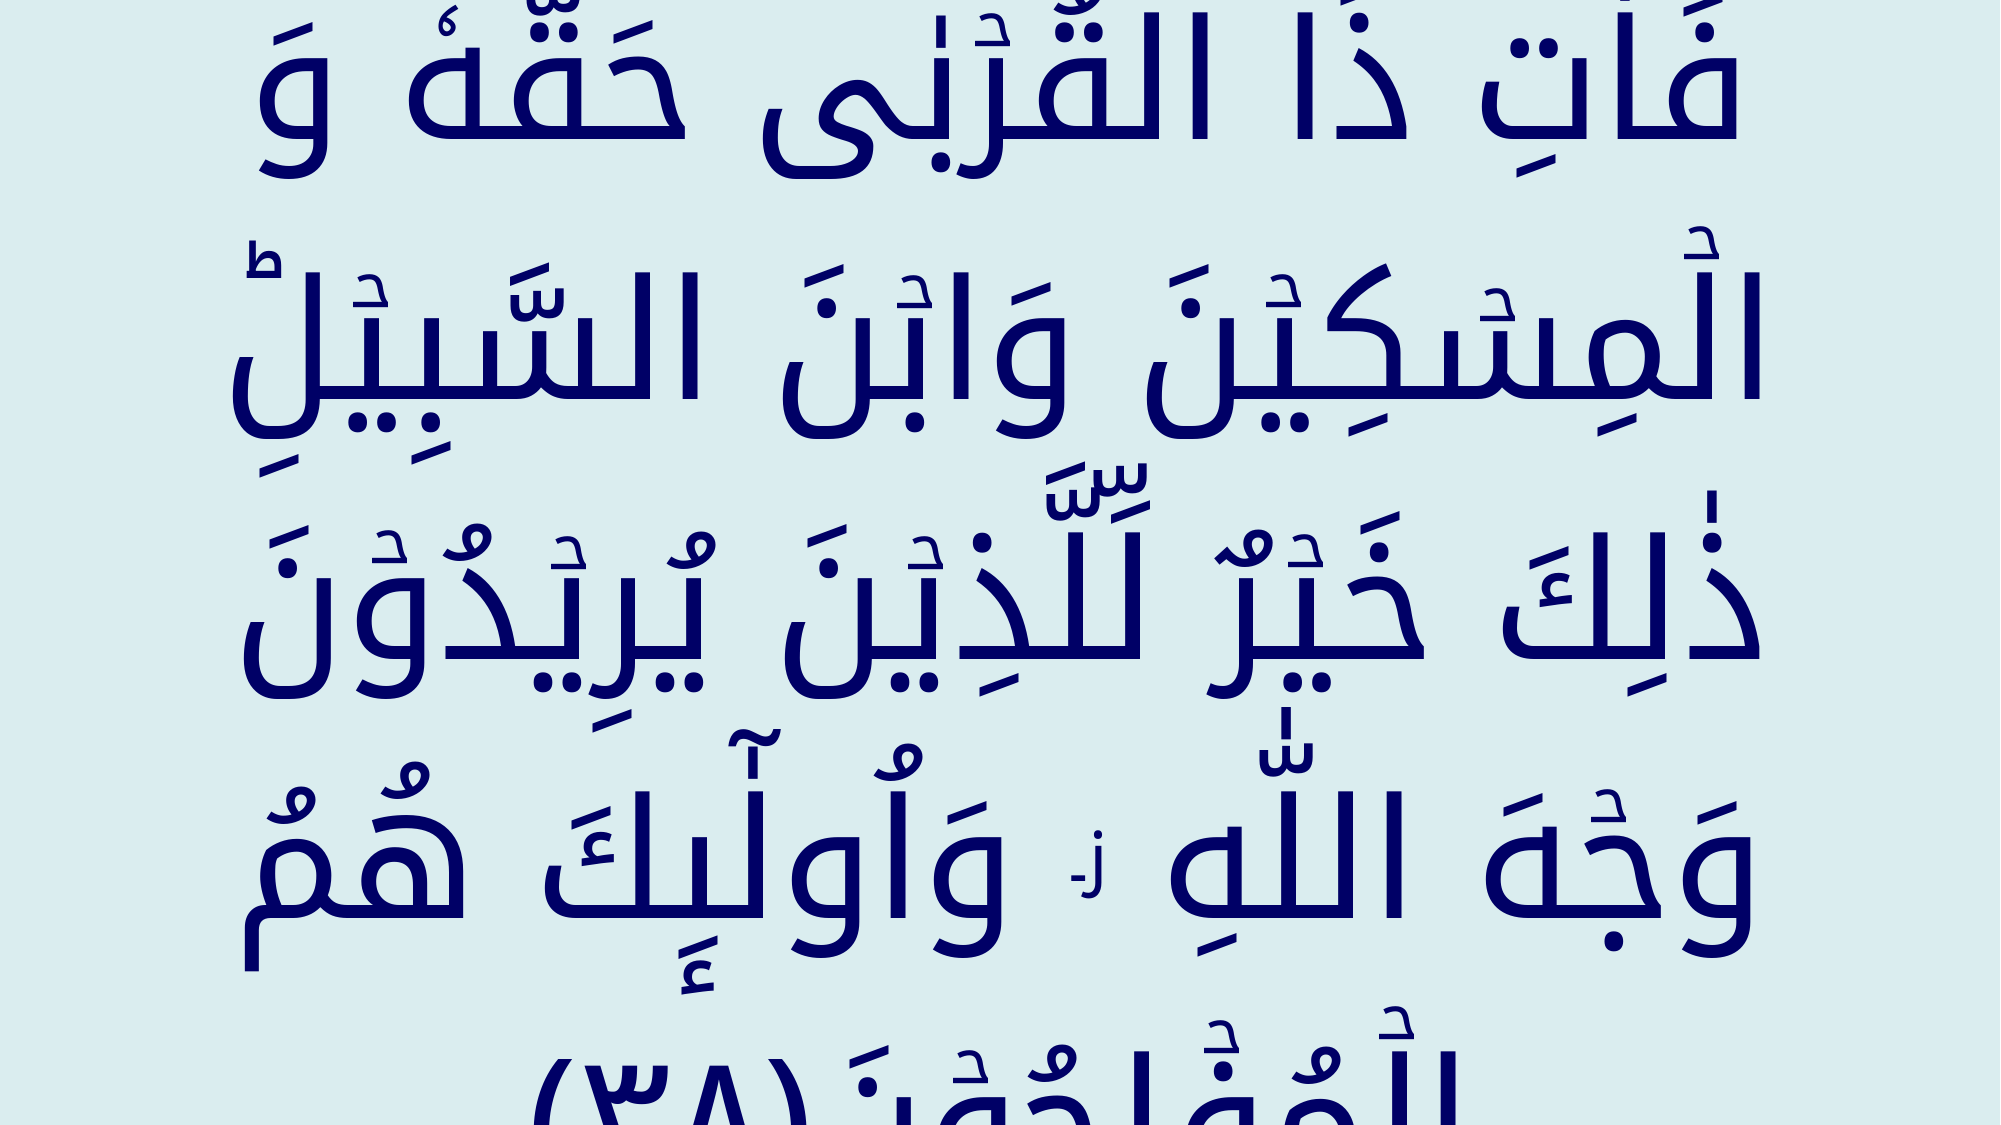

فَاٰتِ ذَا الۡقُرۡبٰى حَقَّهٗ وَ الۡمِسۡكِيۡنَ وَابۡنَ السَّبِيۡلِ‌ؕ ذٰلِكَ خَيۡرٌ لِّلَّذِيۡنَ يُرِيۡدُوۡنَ وَجۡهَ اللّٰهِ‌ ز وَاُولٰٓٮِٕكَ هُمُ الۡمُفۡلِحُوۡنَ‏﴿﻿۳۸﻿﴾